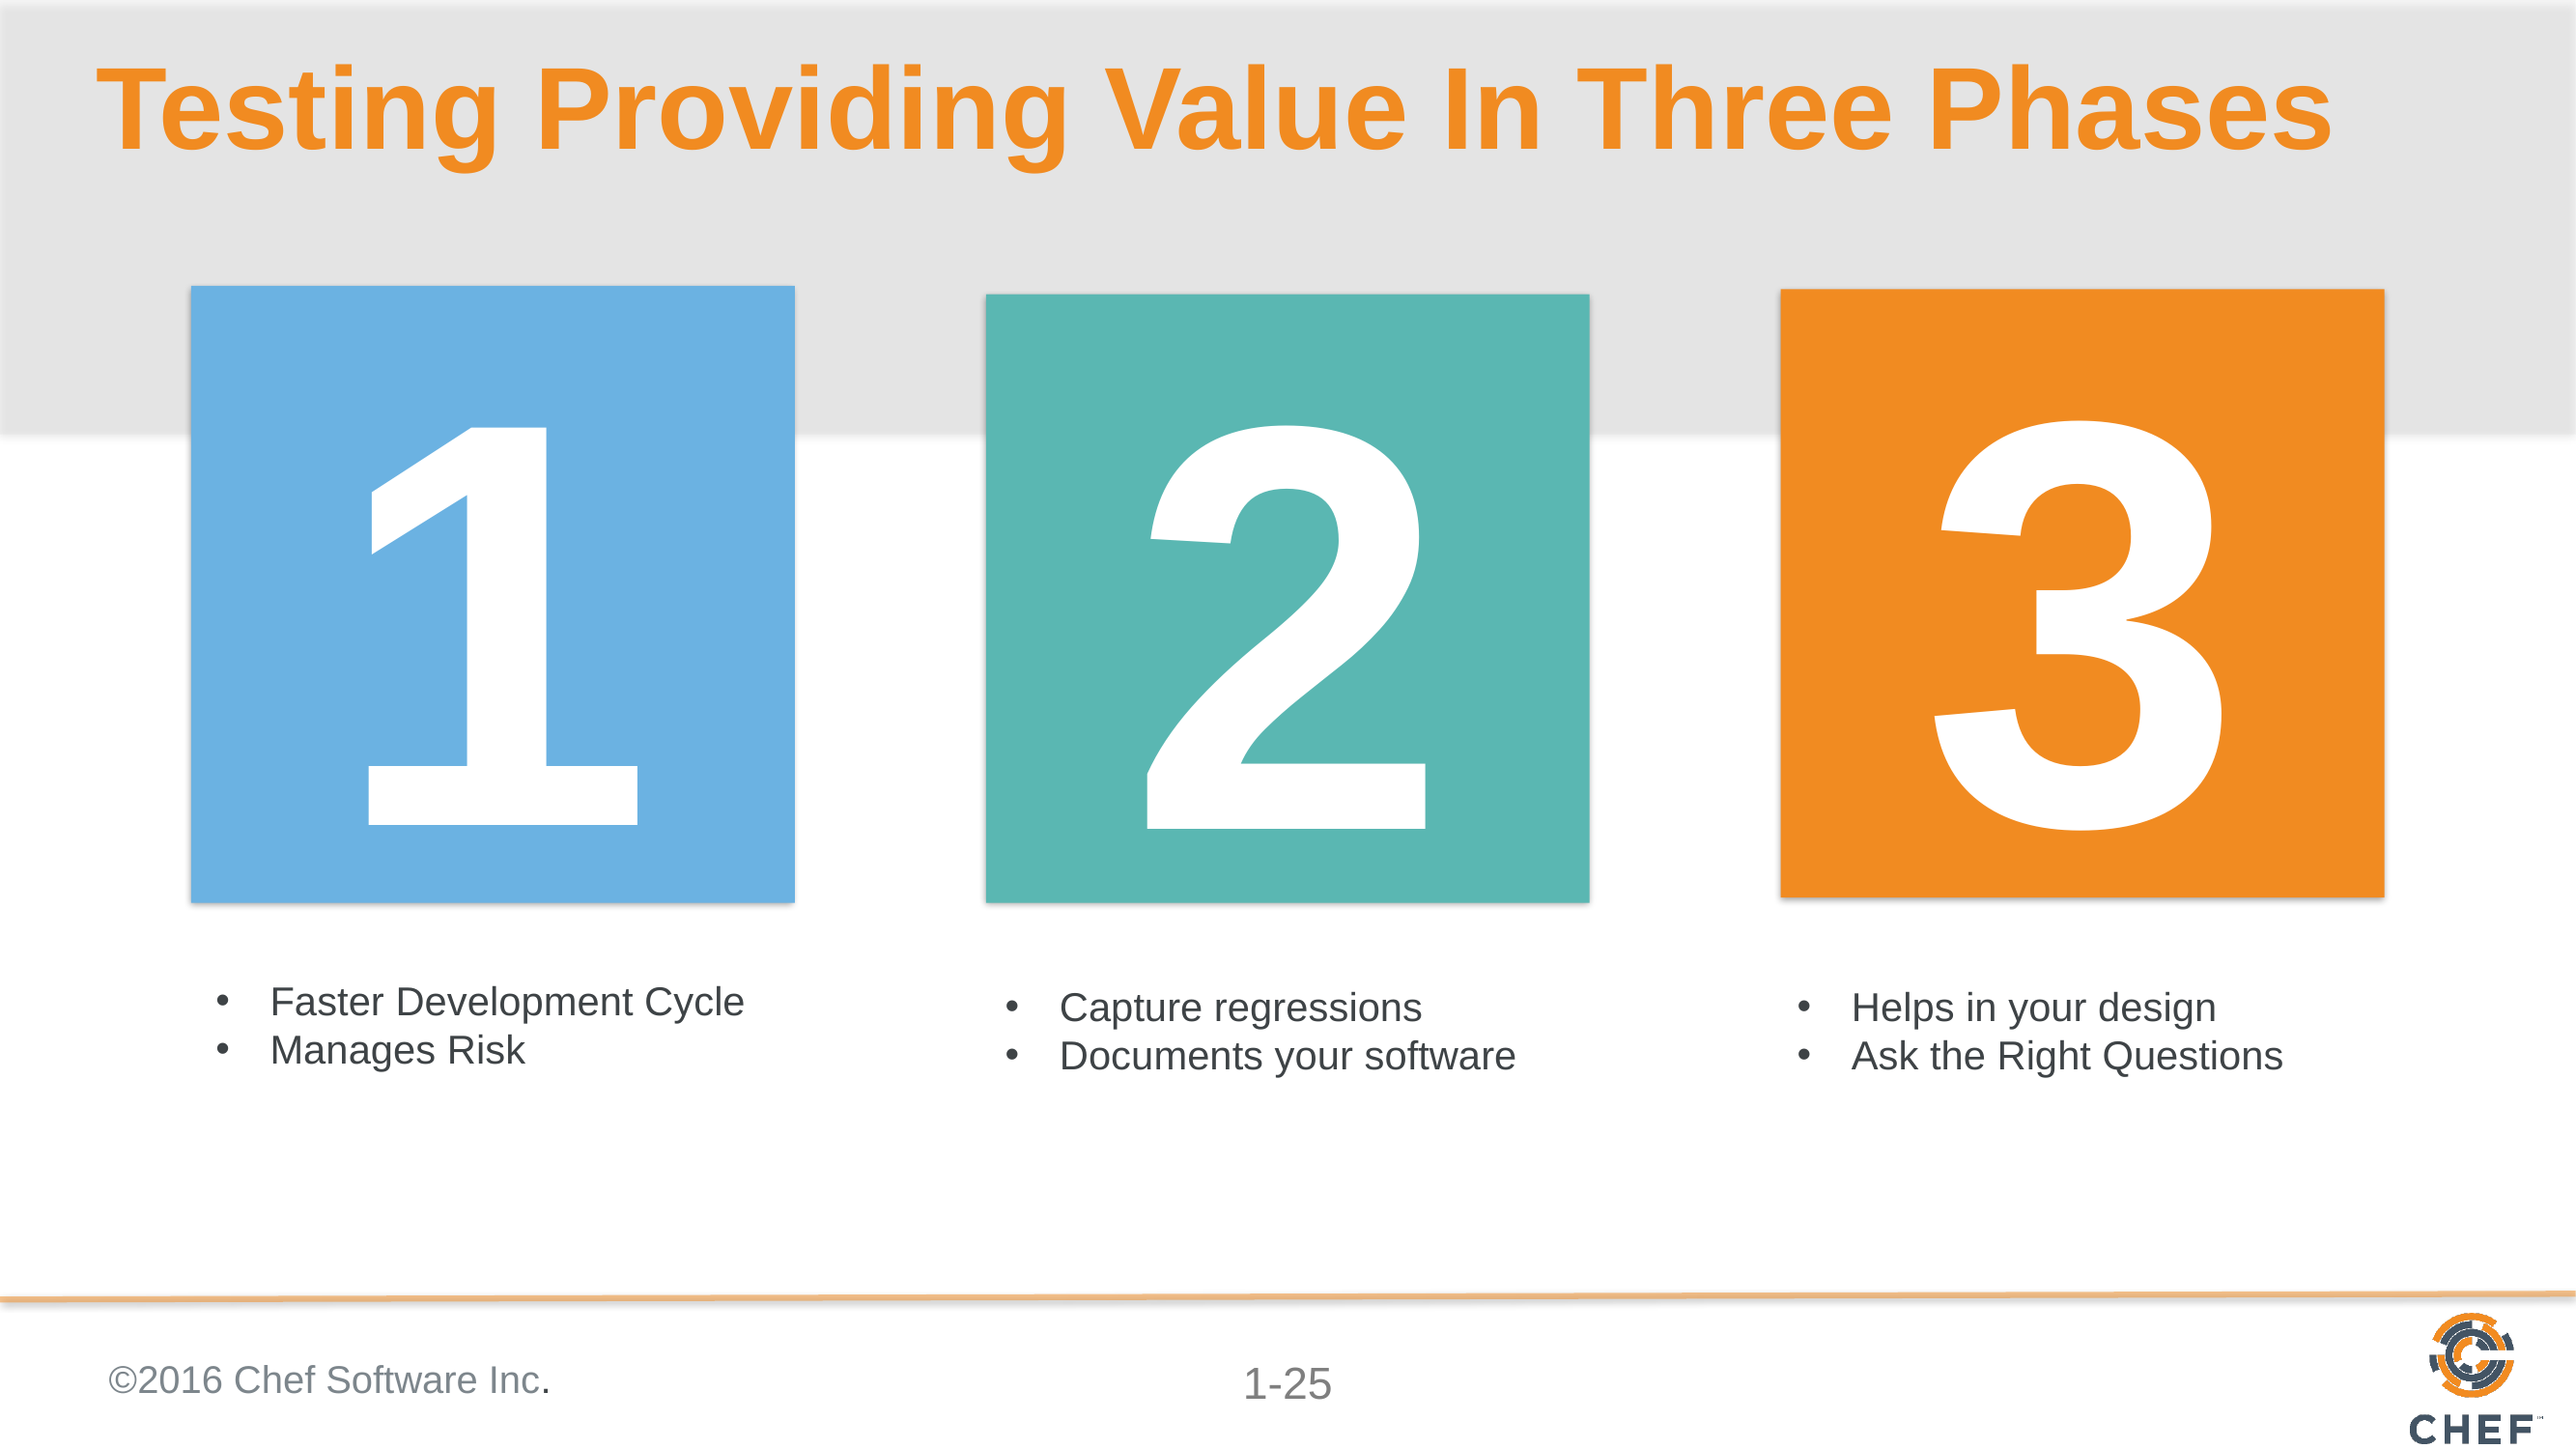

# Testing Providing Value In Three Phases
1
3
2
Faster Development Cycle
Manages Risk
Capture regressions
Documents your software
Helps in your design
Ask the Right Questions